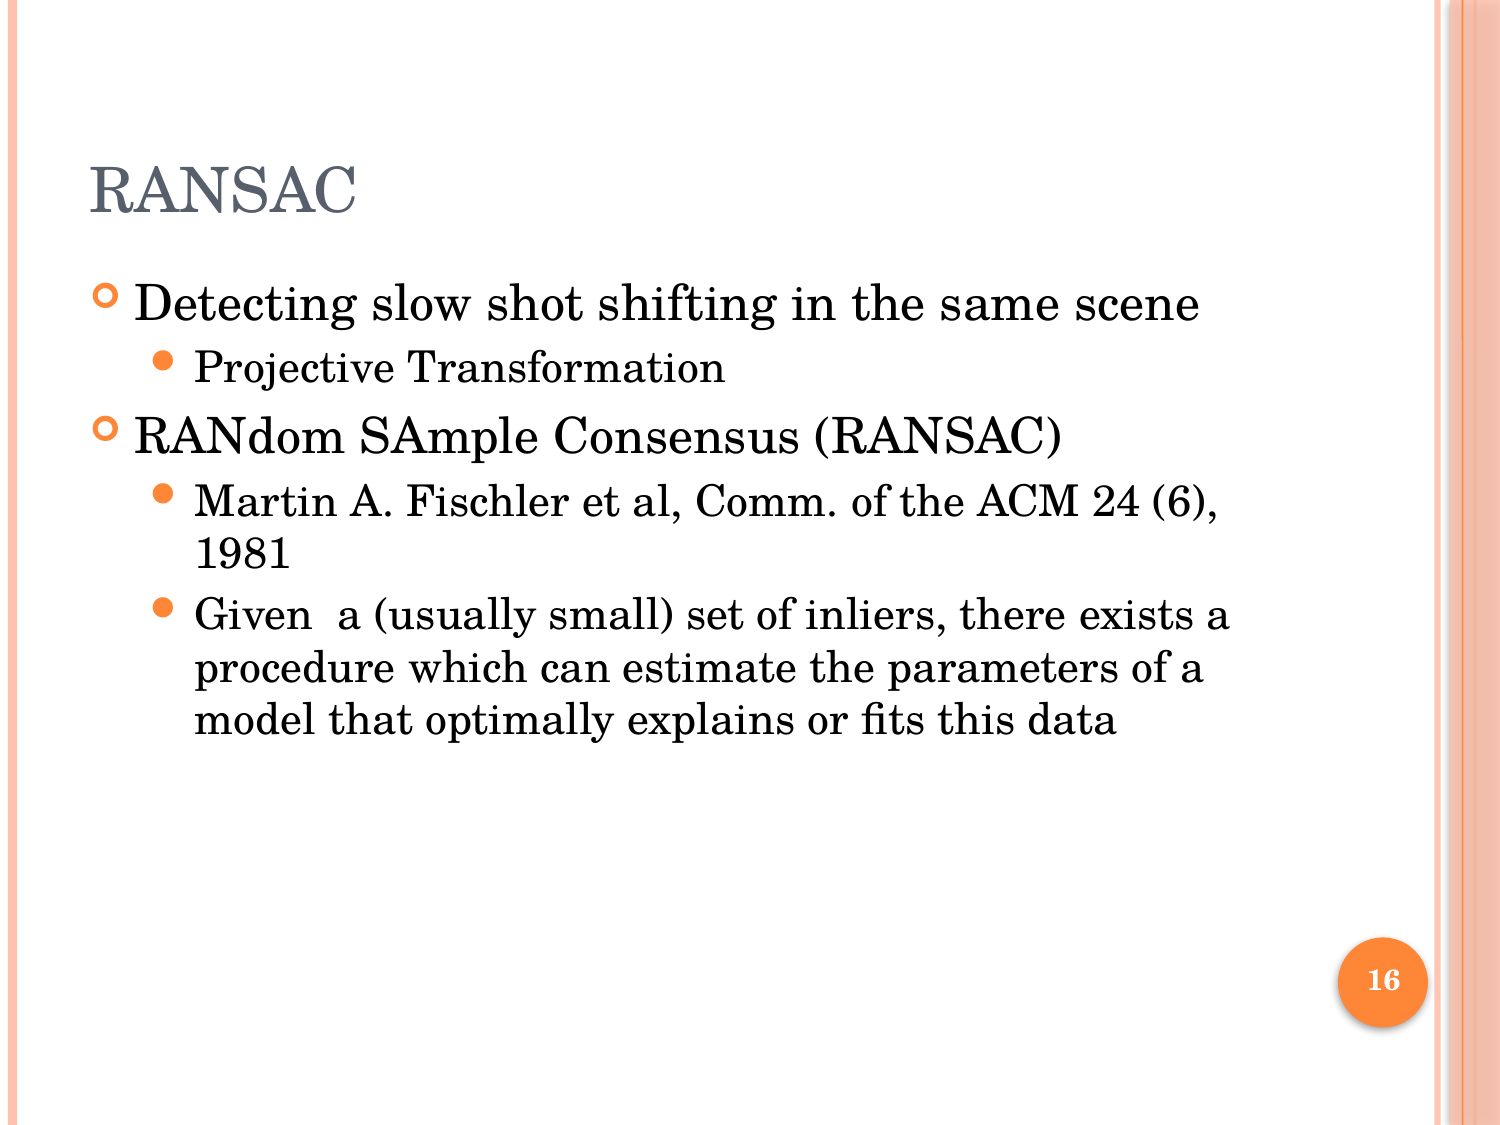

# RANSAC
Detecting slow shot shifting in the same scene
Projective Transformation
RANdom SAmple Consensus (RANSAC)
Martin A. Fischler et al, Comm. of the ACM 24 (6), 1981
Given  a (usually small) set of inliers, there exists a procedure which can estimate the parameters of a model that optimally explains or fits this data

16